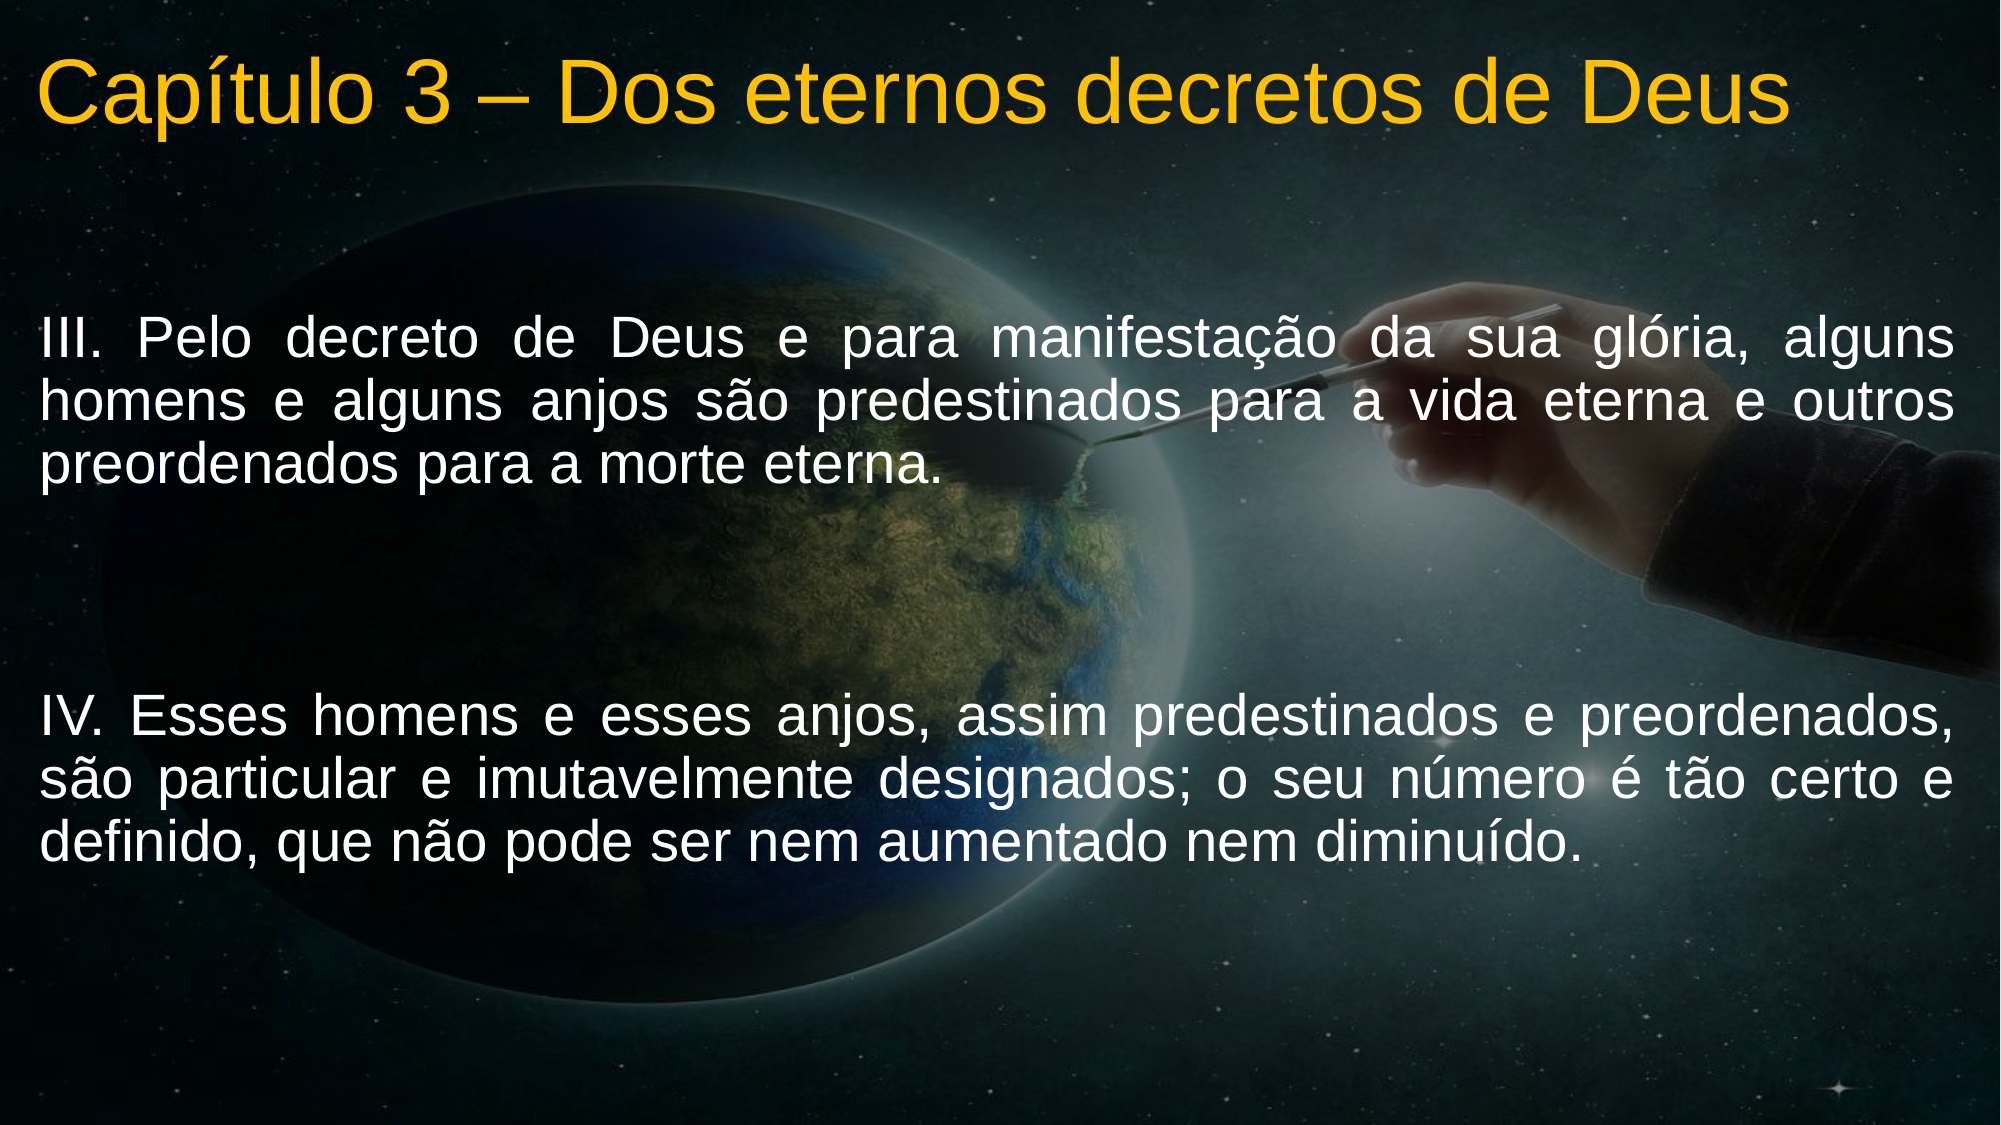

# Capítulo 3 – Dos eternos decretos de Deus
III. Pelo decreto de Deus e para manifestação da sua glória, alguns homens e alguns anjos são predestinados para a vida eterna e outros preordenados para a morte eterna.

IV. Esses homens e esses anjos, assim predestinados e preordenados, são particular e imutavelmente designados; o seu número é tão certo e definido, que não pode ser nem aumentado nem diminuído.